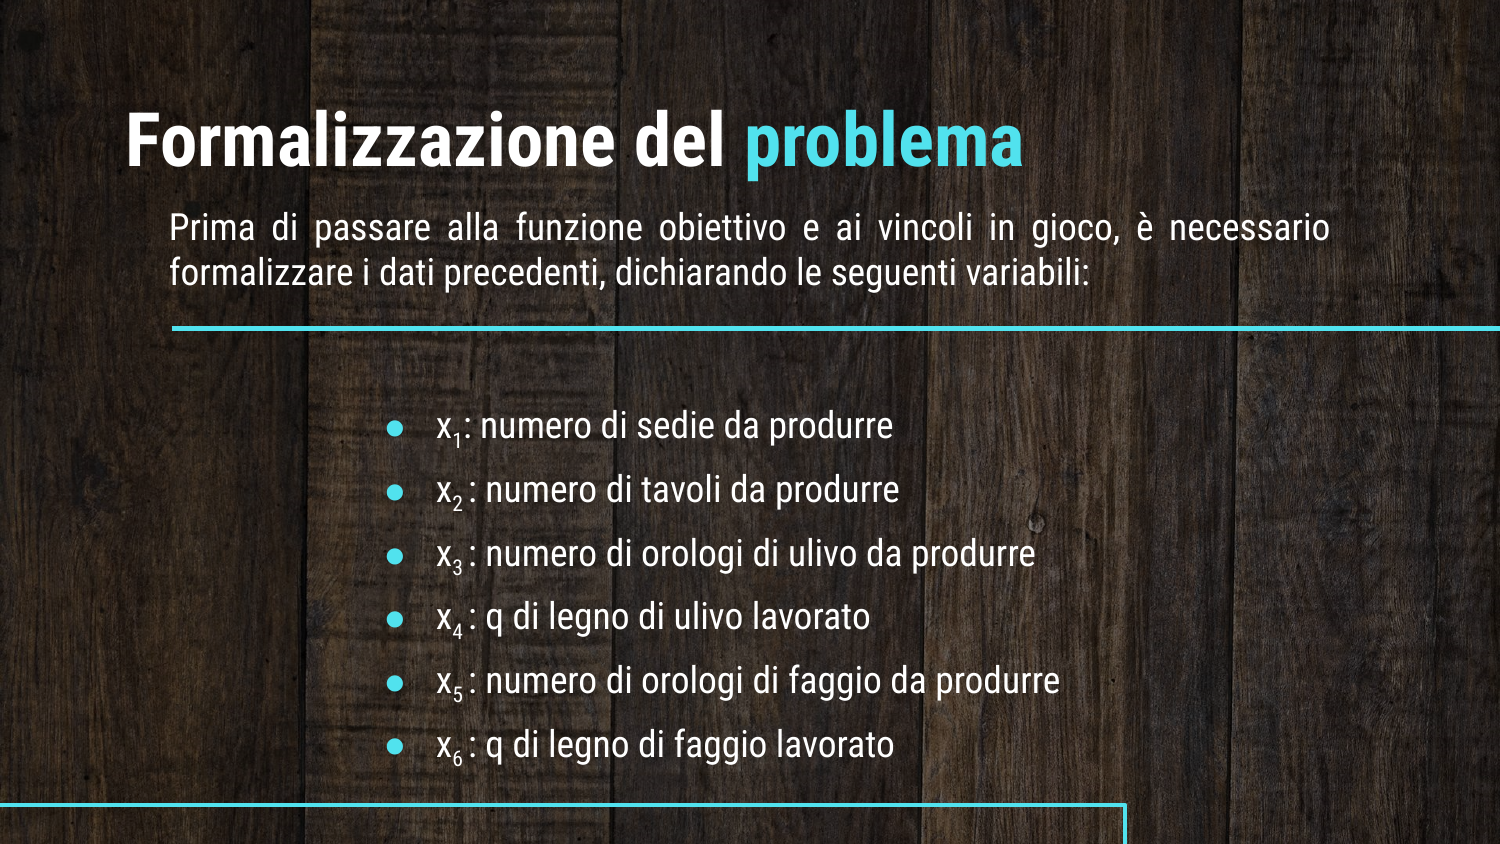

Formalizzazione del problema
Prima di passare alla funzione obiettivo e ai vincoli in gioco, è necessario formalizzare i dati precedenti, dichiarando le seguenti variabili:
x1: numero di sedie da produrre
x2 : numero di tavoli da produrre
x3 : numero di orologi di ulivo da produrre
x4 : q di legno di ulivo lavorato
x5 : numero di orologi di faggio da produrre
x6 : q di legno di faggio lavorato